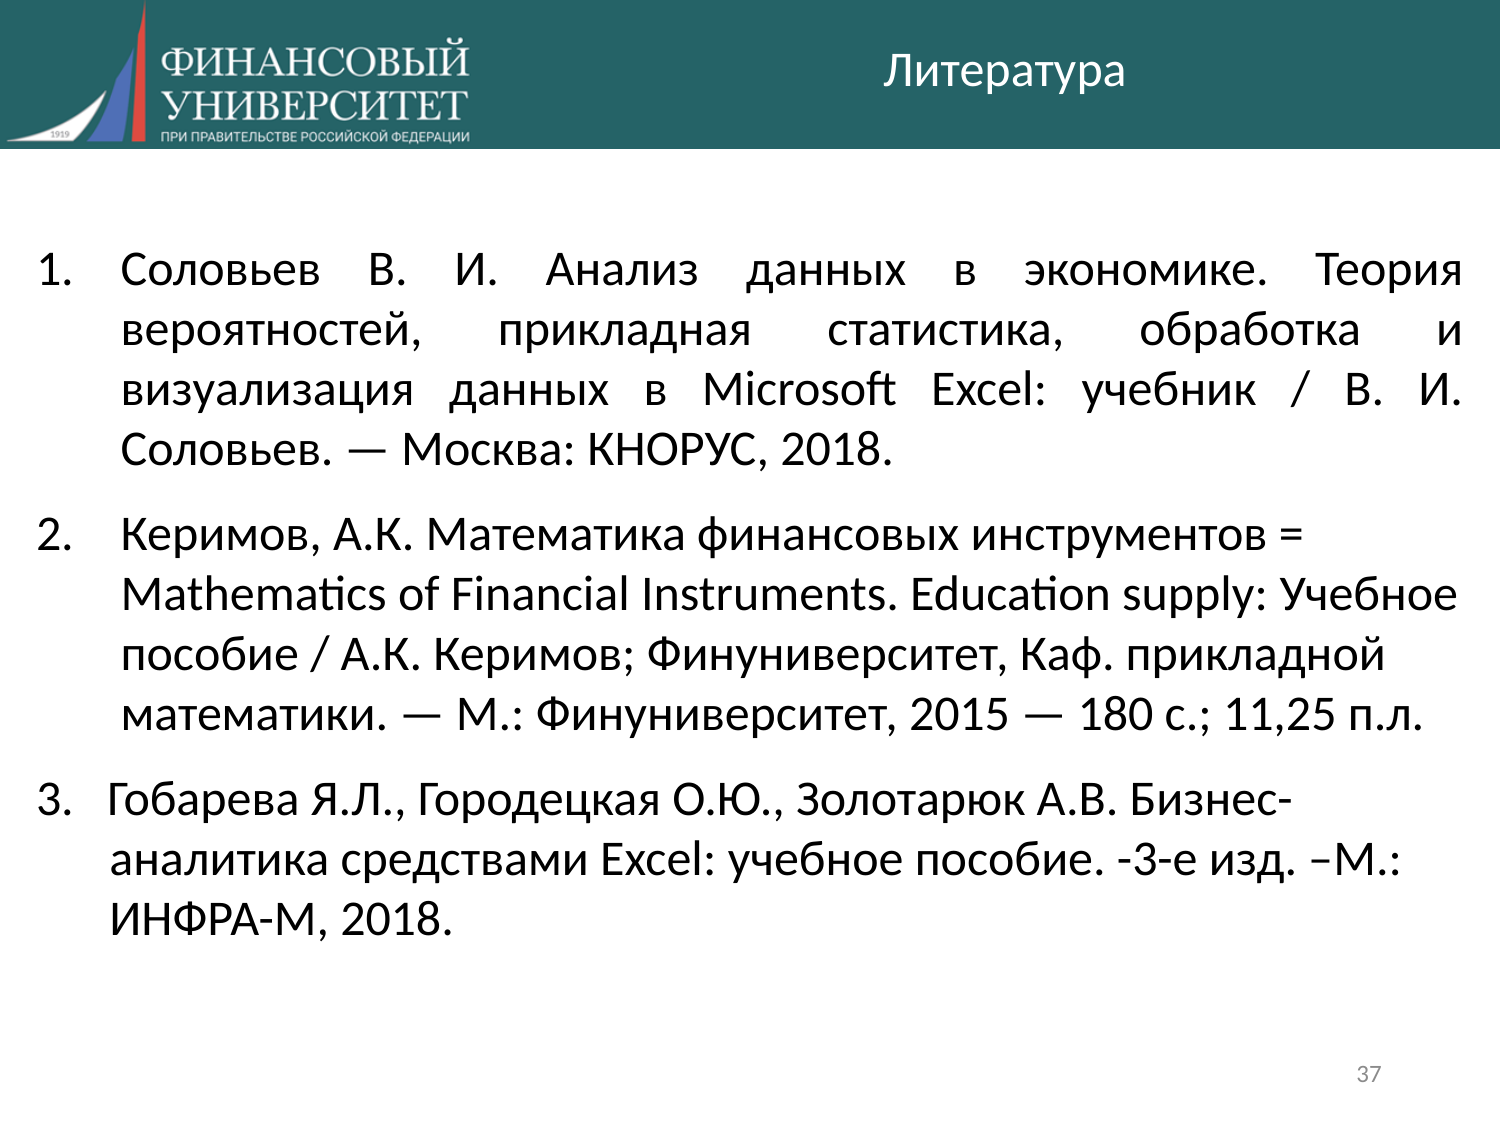

# Литература
Соловьев В. И. Анализ данных в экономике. Теория вероятностей, прикладная статистика, обработка и визуализация данных в Microsoft Excel: учебник / В. И. Соловьев. — Москва: КНОРУС, 2018.
Керимов, А.К. Математика финансовых инструментов = Mathematics of Financial Instruments. Education supply: Учебное пособие / А.К. Керимов; Финуниверситет, Каф. прикладной математики. — М.: Финуниверситет, 2015 — 180 с.; 11,25 п.л.
3.   Гобарева Я.Л., Городецкая О.Ю., Золотарюк А.В. Бизнес-аналитика средствами Excel: учебное пособие. -3-е изд. –М.: ИНФРА-М, 2018.
37